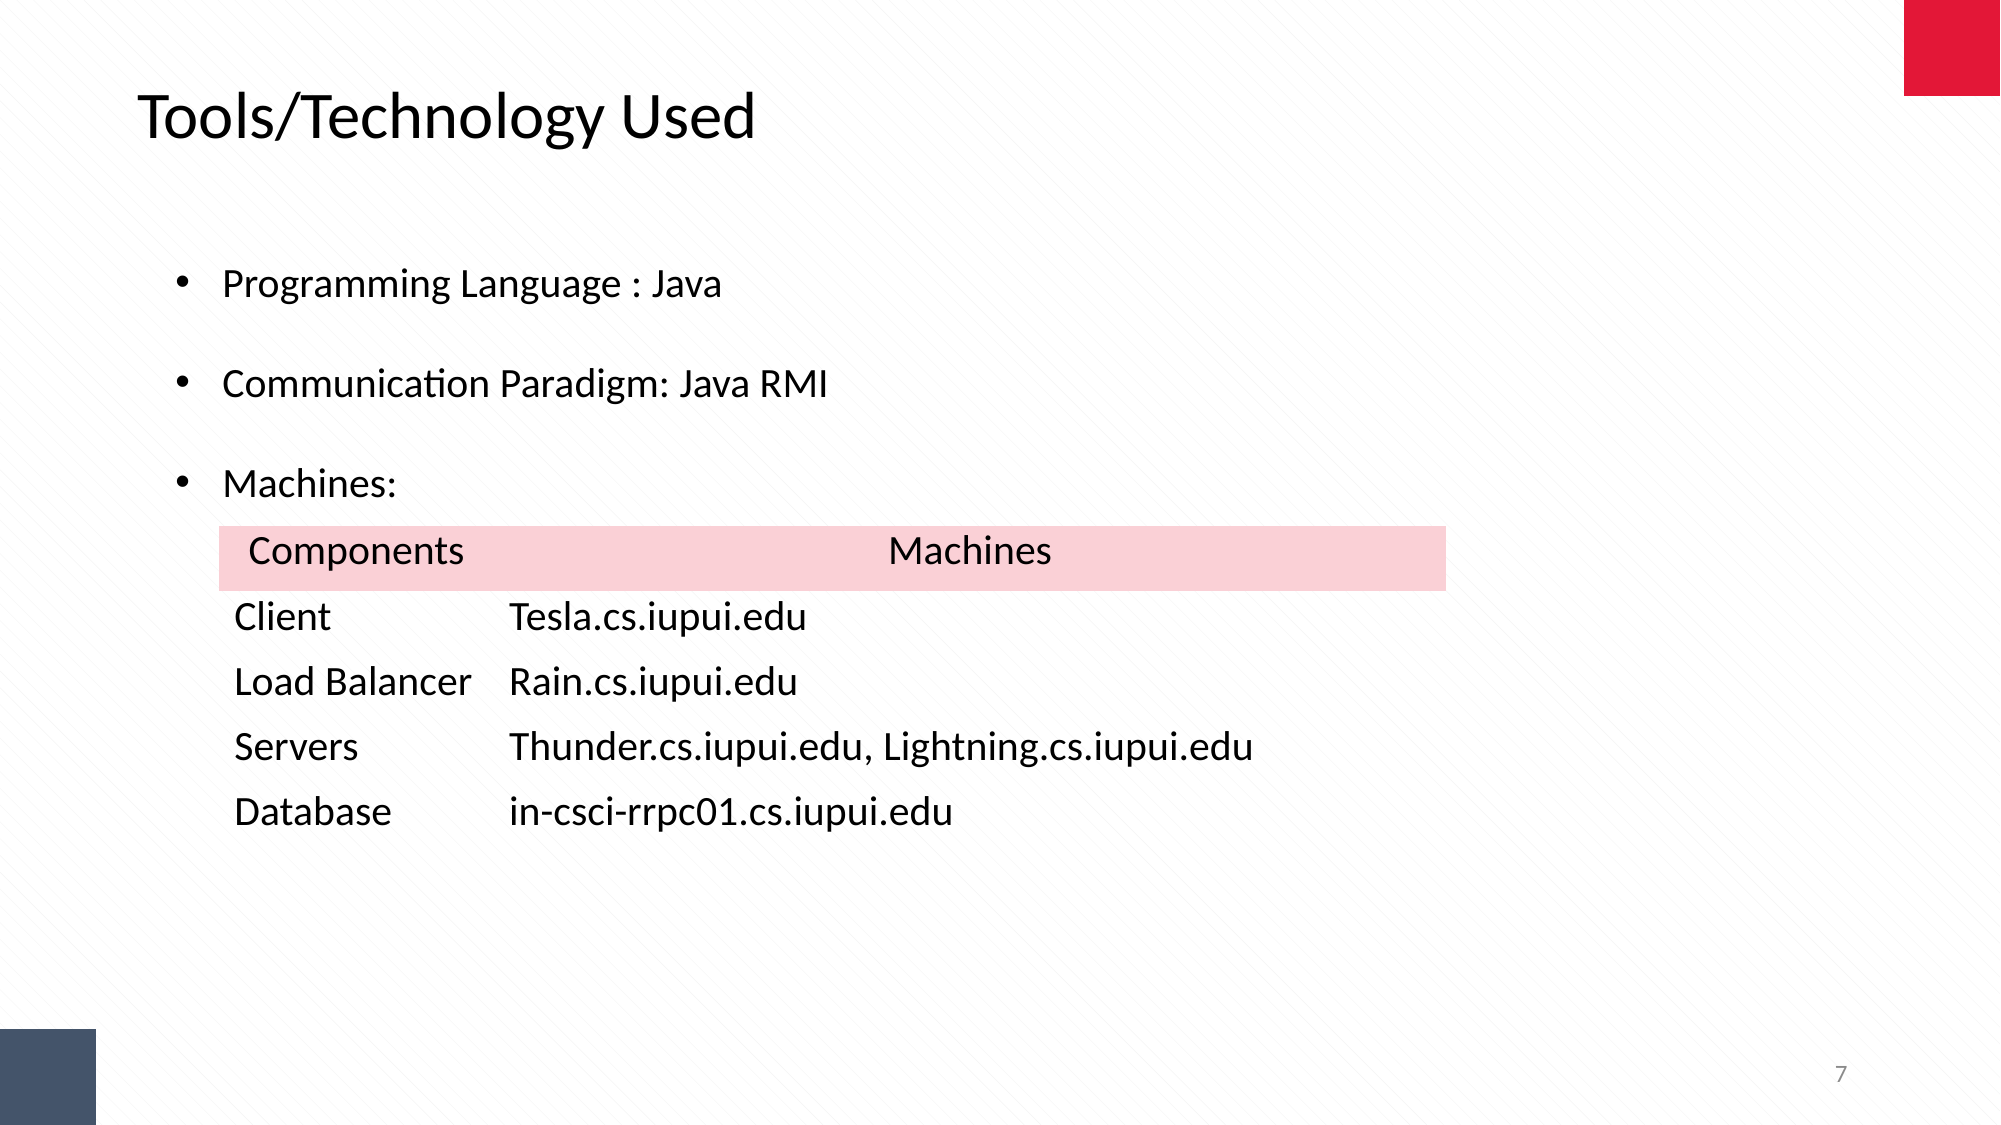

Tools/Technology Used
Programming Language : Java

Communication Paradigm: Java RMI

Machines:
| Components | Machines |
| --- | --- |
| Client | Tesla.cs.iupui.edu |
| Load Balancer | Rain.cs.iupui.edu |
| Servers | Thunder.cs.iupui.edu, Lightning.cs.iupui.edu |
| Database | in-csci-rrpc01.cs.iupui.edu |

7